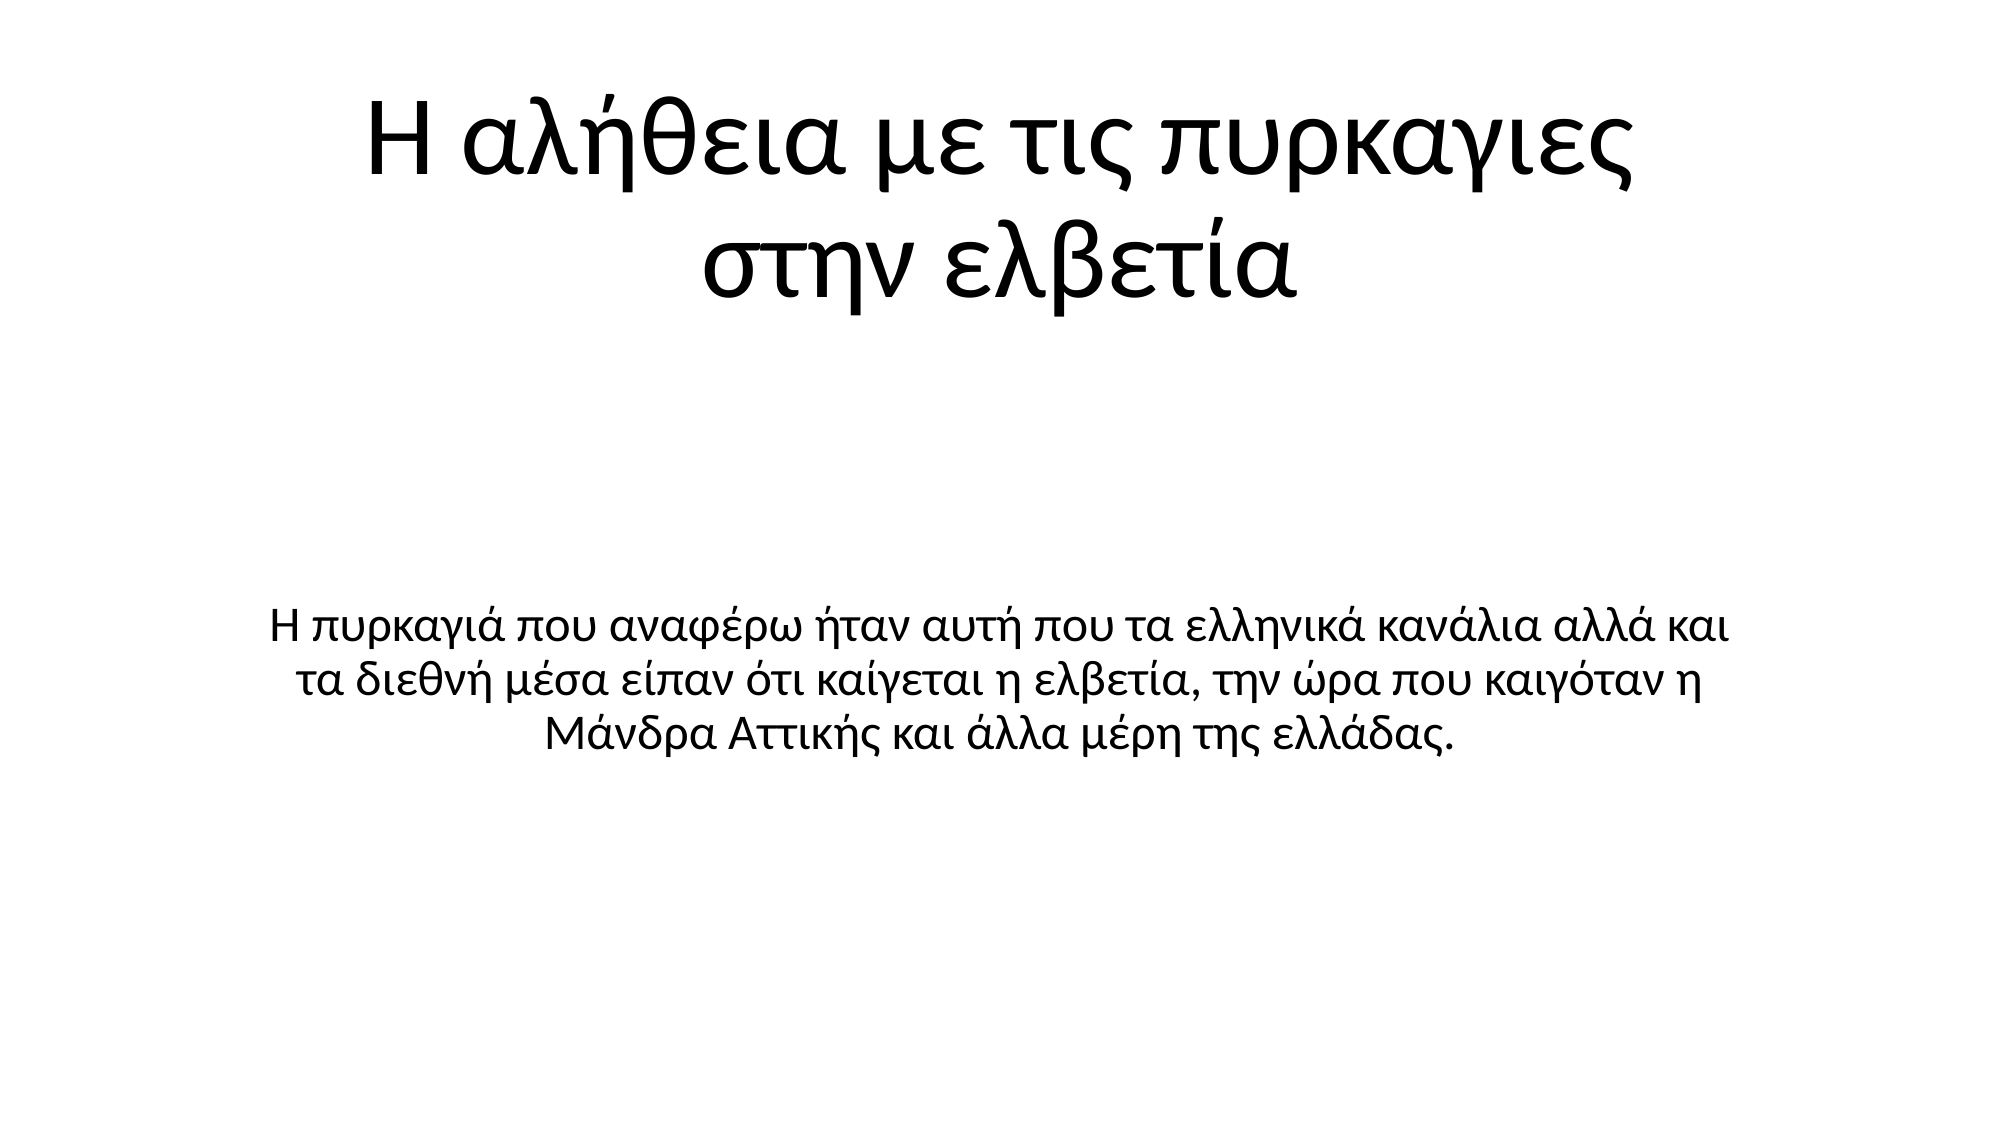

# Η αλήθεια με τις πυρκαγιες στην ελβετία
Η πυρκαγιά που αναφέρω ήταν αυτή που τα ελληνικά κανάλια αλλά και τα διεθνή μέσα είπαν ότι καίγεται η ελβετία, την ώρα που καιγόταν η Μάνδρα Αττικής και άλλα μέρη της ελλάδας.